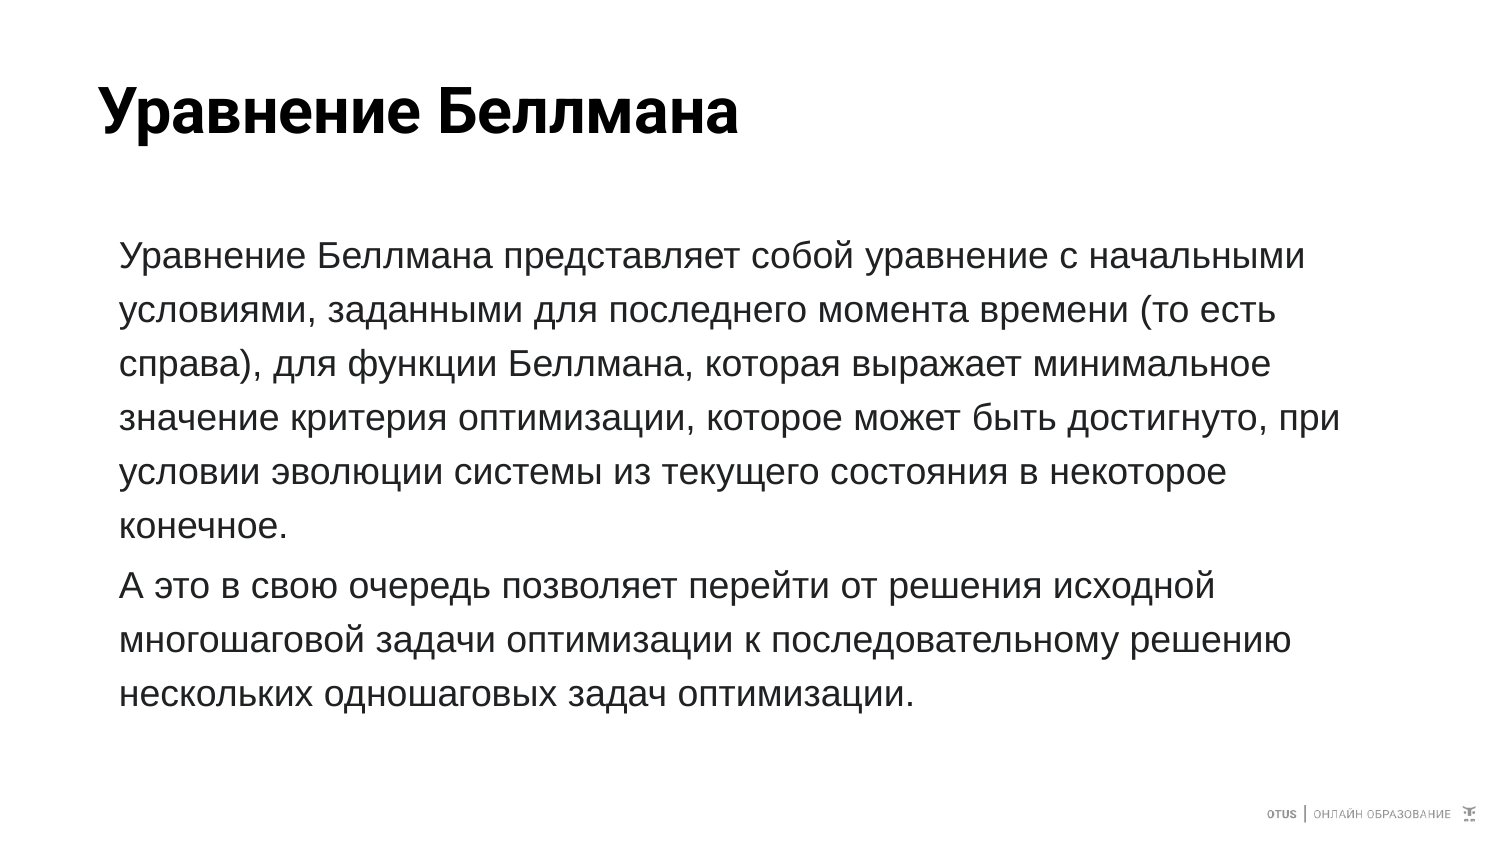

# Уравнение Беллмана
Уравнение Беллмана представляет собой уравнение с начальными условиями, заданными для последнего момента времени (то есть справа), для функции Беллмана, которая выражает минимальное значение критерия оптимизации, которое может быть достигнуто, при условии эволюции системы из текущего состояния в некоторое конечное.
А это в свою очередь позволяет перейти от решения исходной многошаговой задачи оптимизации к последовательному решению нескольких одношаговых задач оптимизации.